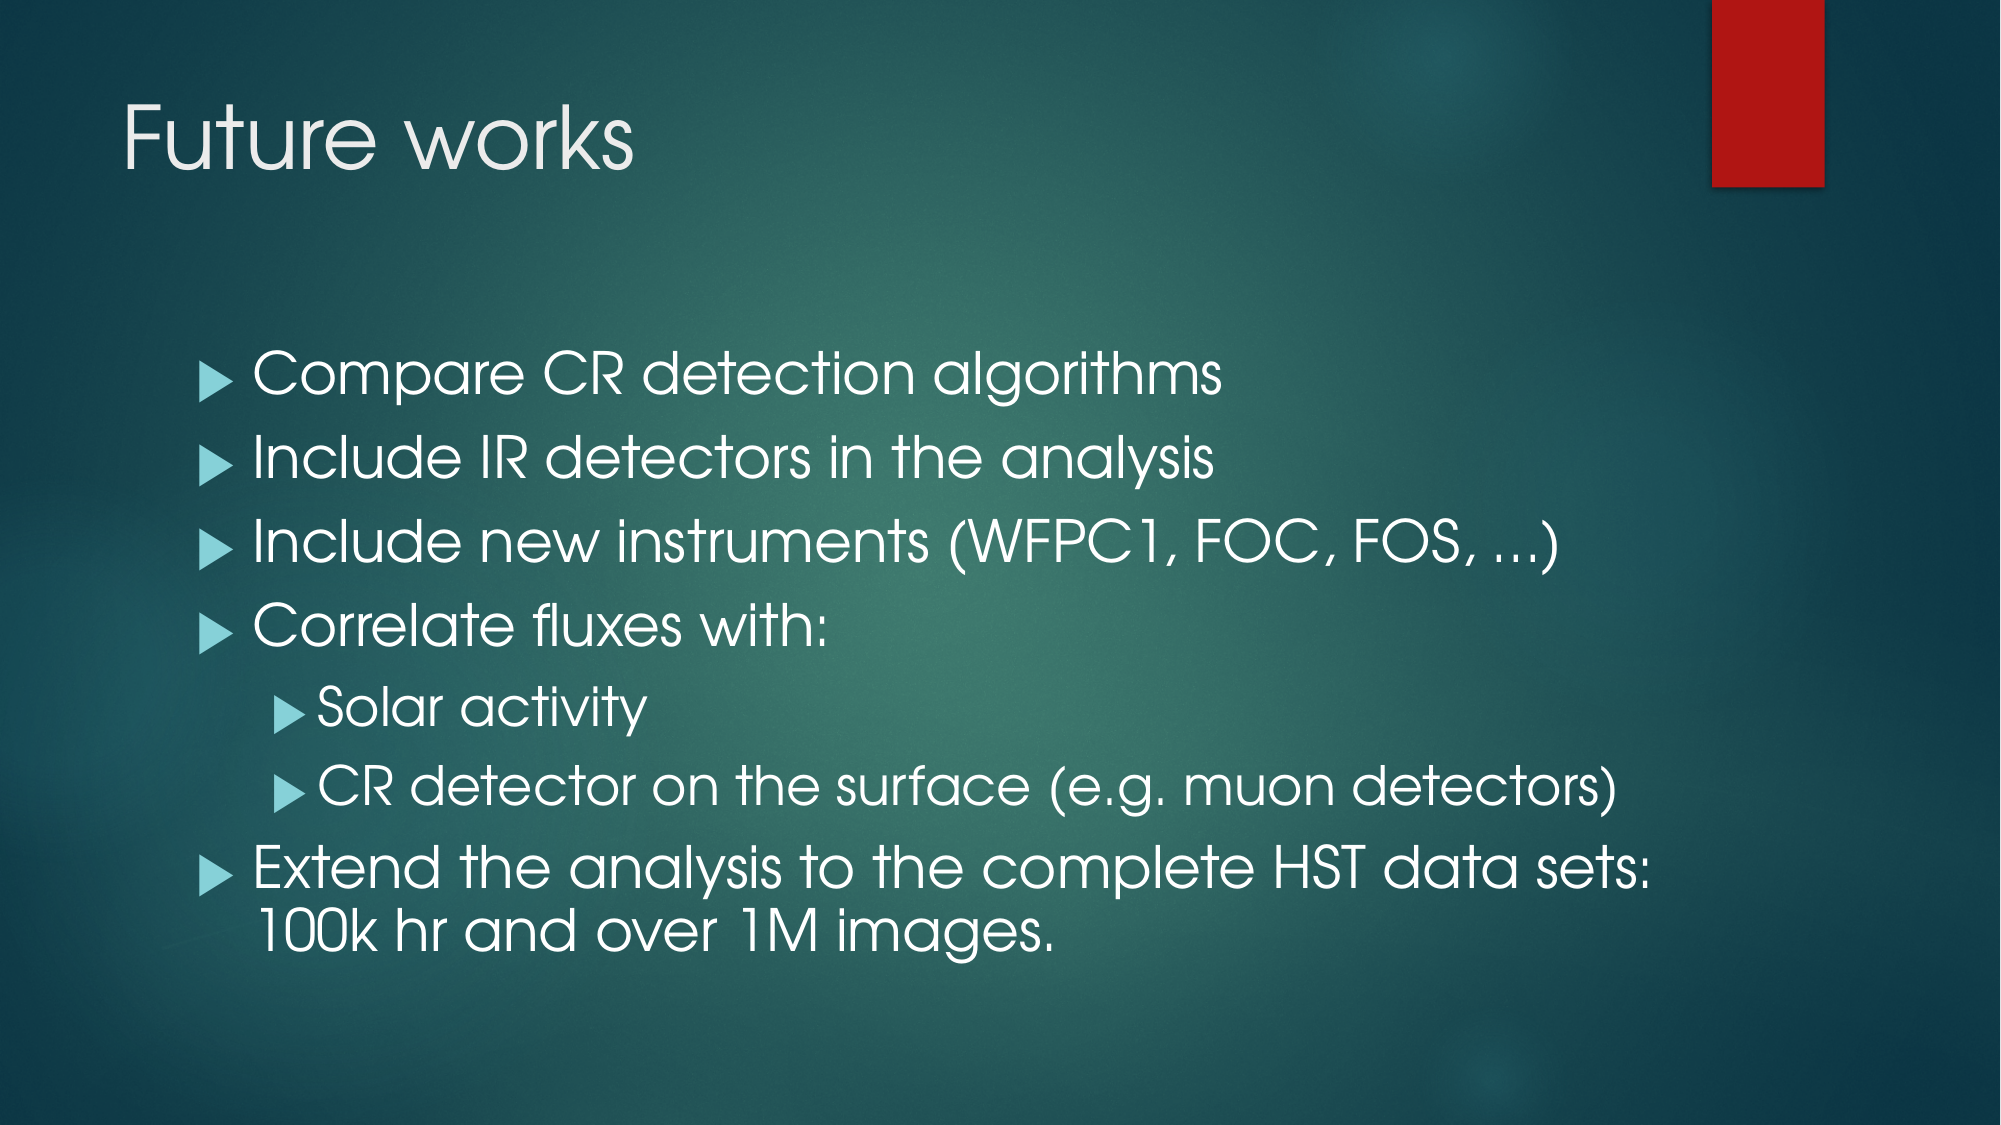

# Future works
Compare CR detection algorithms
Include IR detectors in the analysis
Include new instruments (WFPC1, FOC, FOS, …)
Correlate fluxes with:
Solar activity
CR detector on the surface (e.g. muon detectors)
Extend the analysis to the complete HST data sets: 100k hr and over 1M images.